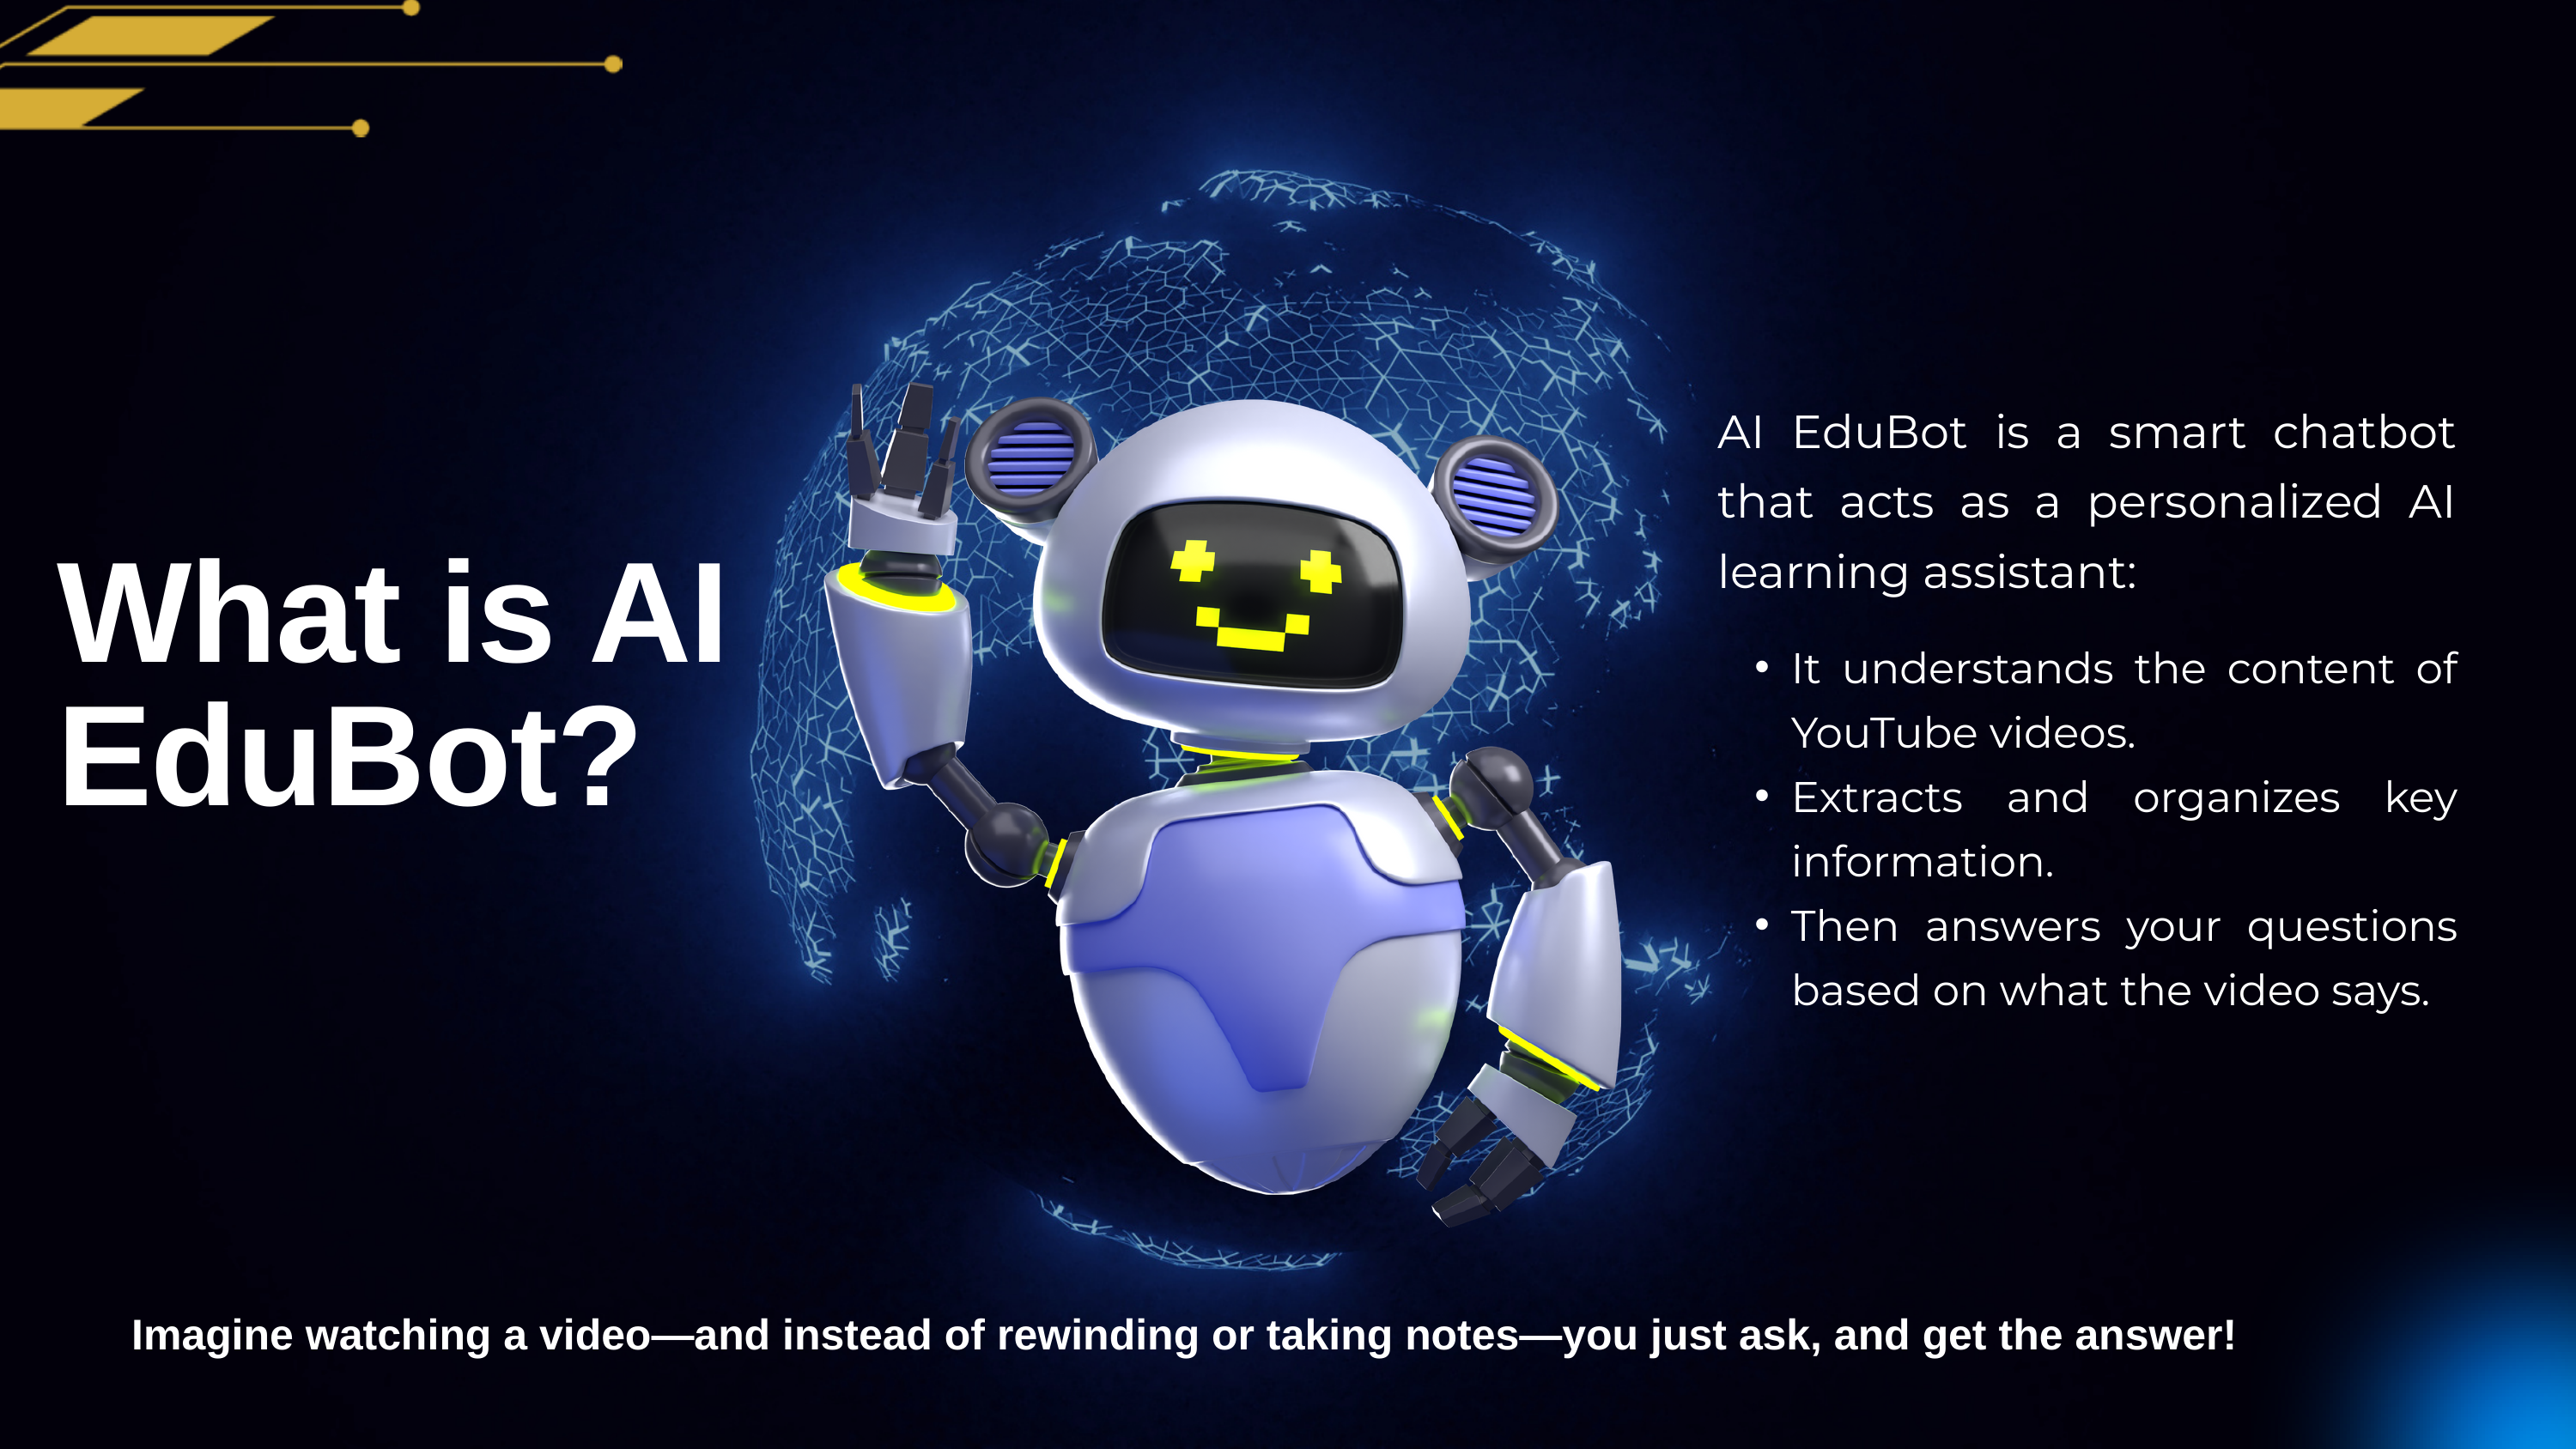

AI EduBot is a smart chatbot that acts as a personalized AI learning assistant:
What is AI EduBot?
It understands the content of YouTube videos.
Extracts and organizes key information.
Then answers your questions based on what the video says.

Imagine watching a video—and instead of rewinding or taking notes—you just ask, and get the answer!